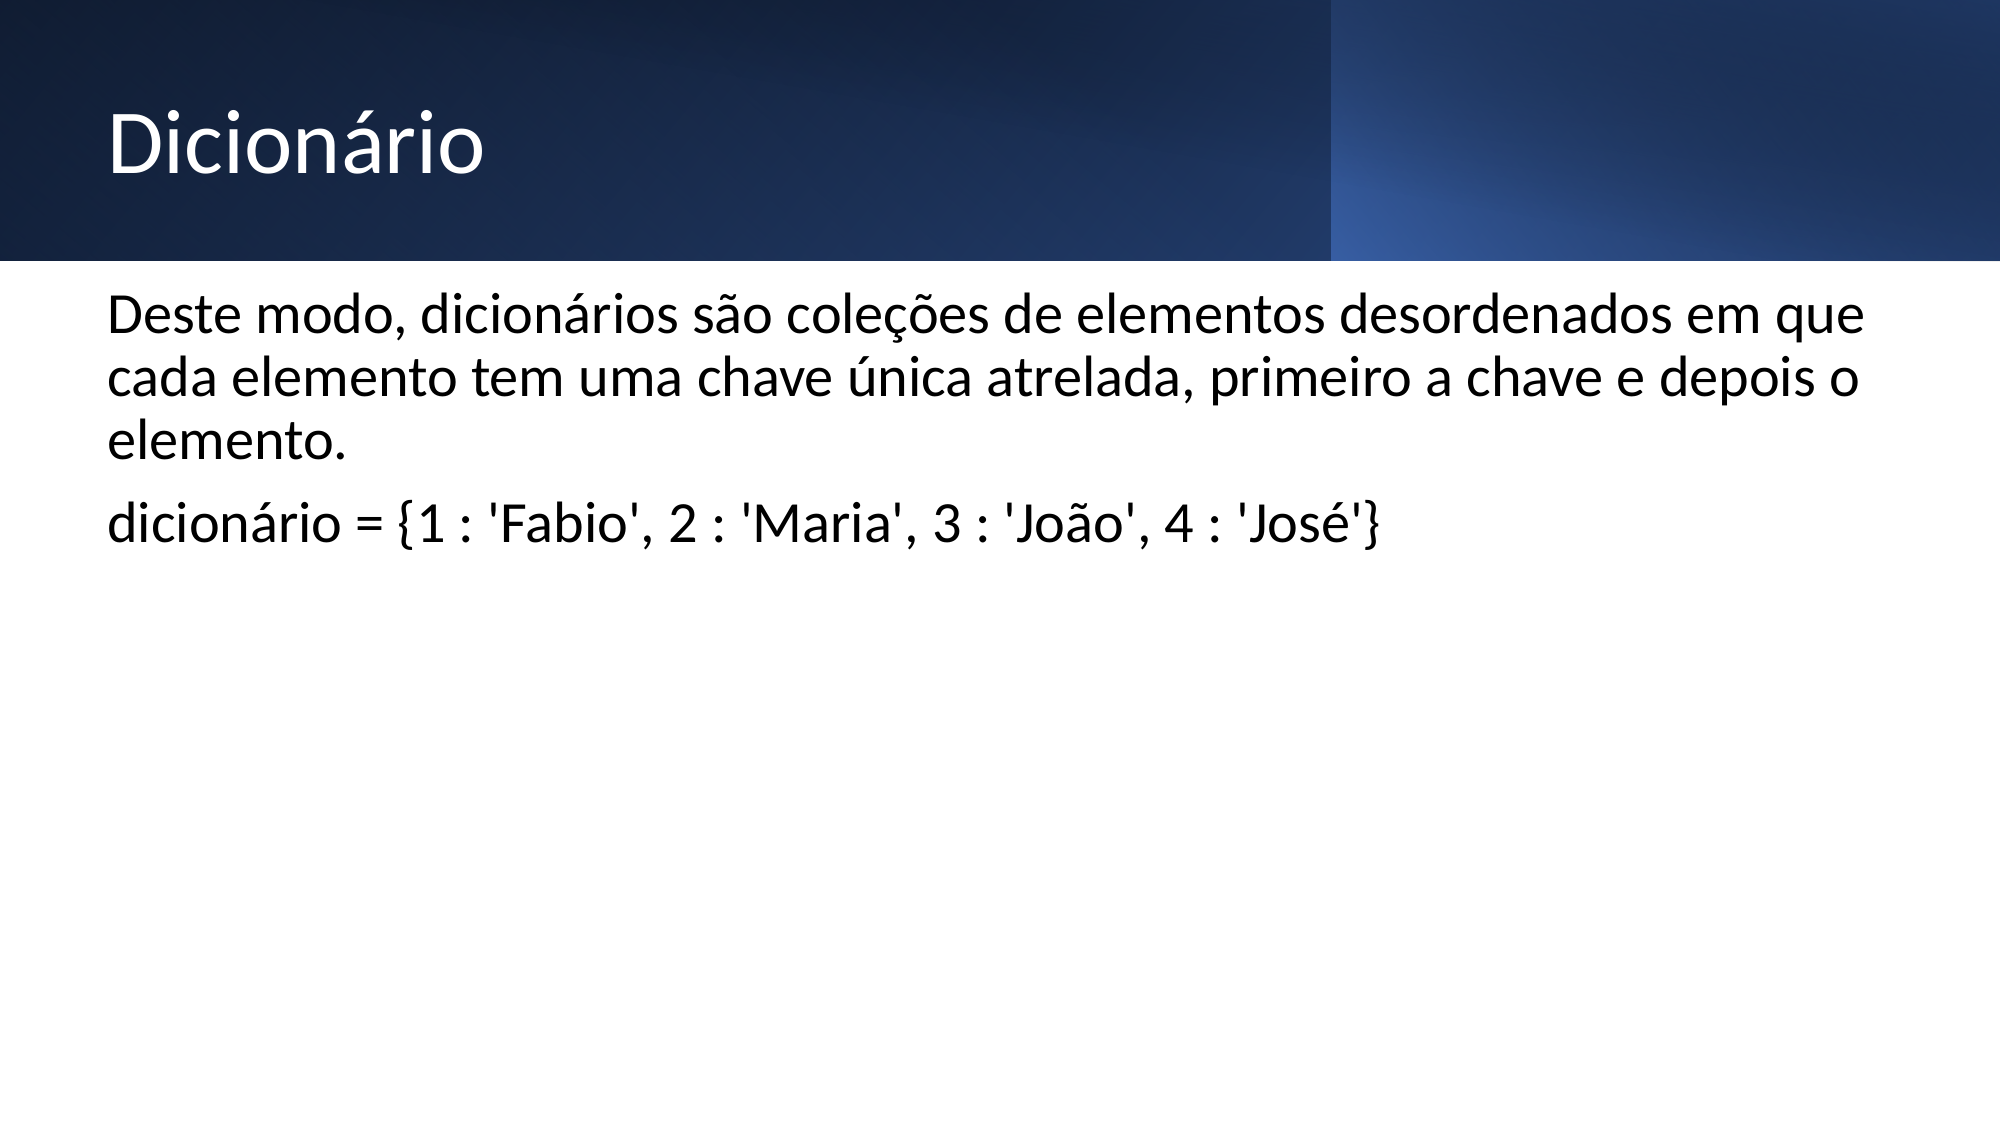

# Dicionário
Deste modo, dicionários são coleções de elementos desordenados em que cada elemento tem uma chave única atrelada, primeiro a chave e depois o elemento.
dicionário = {1 : 'Fabio', 2 : 'Maria', 3 : 'João', 4 : 'José'}